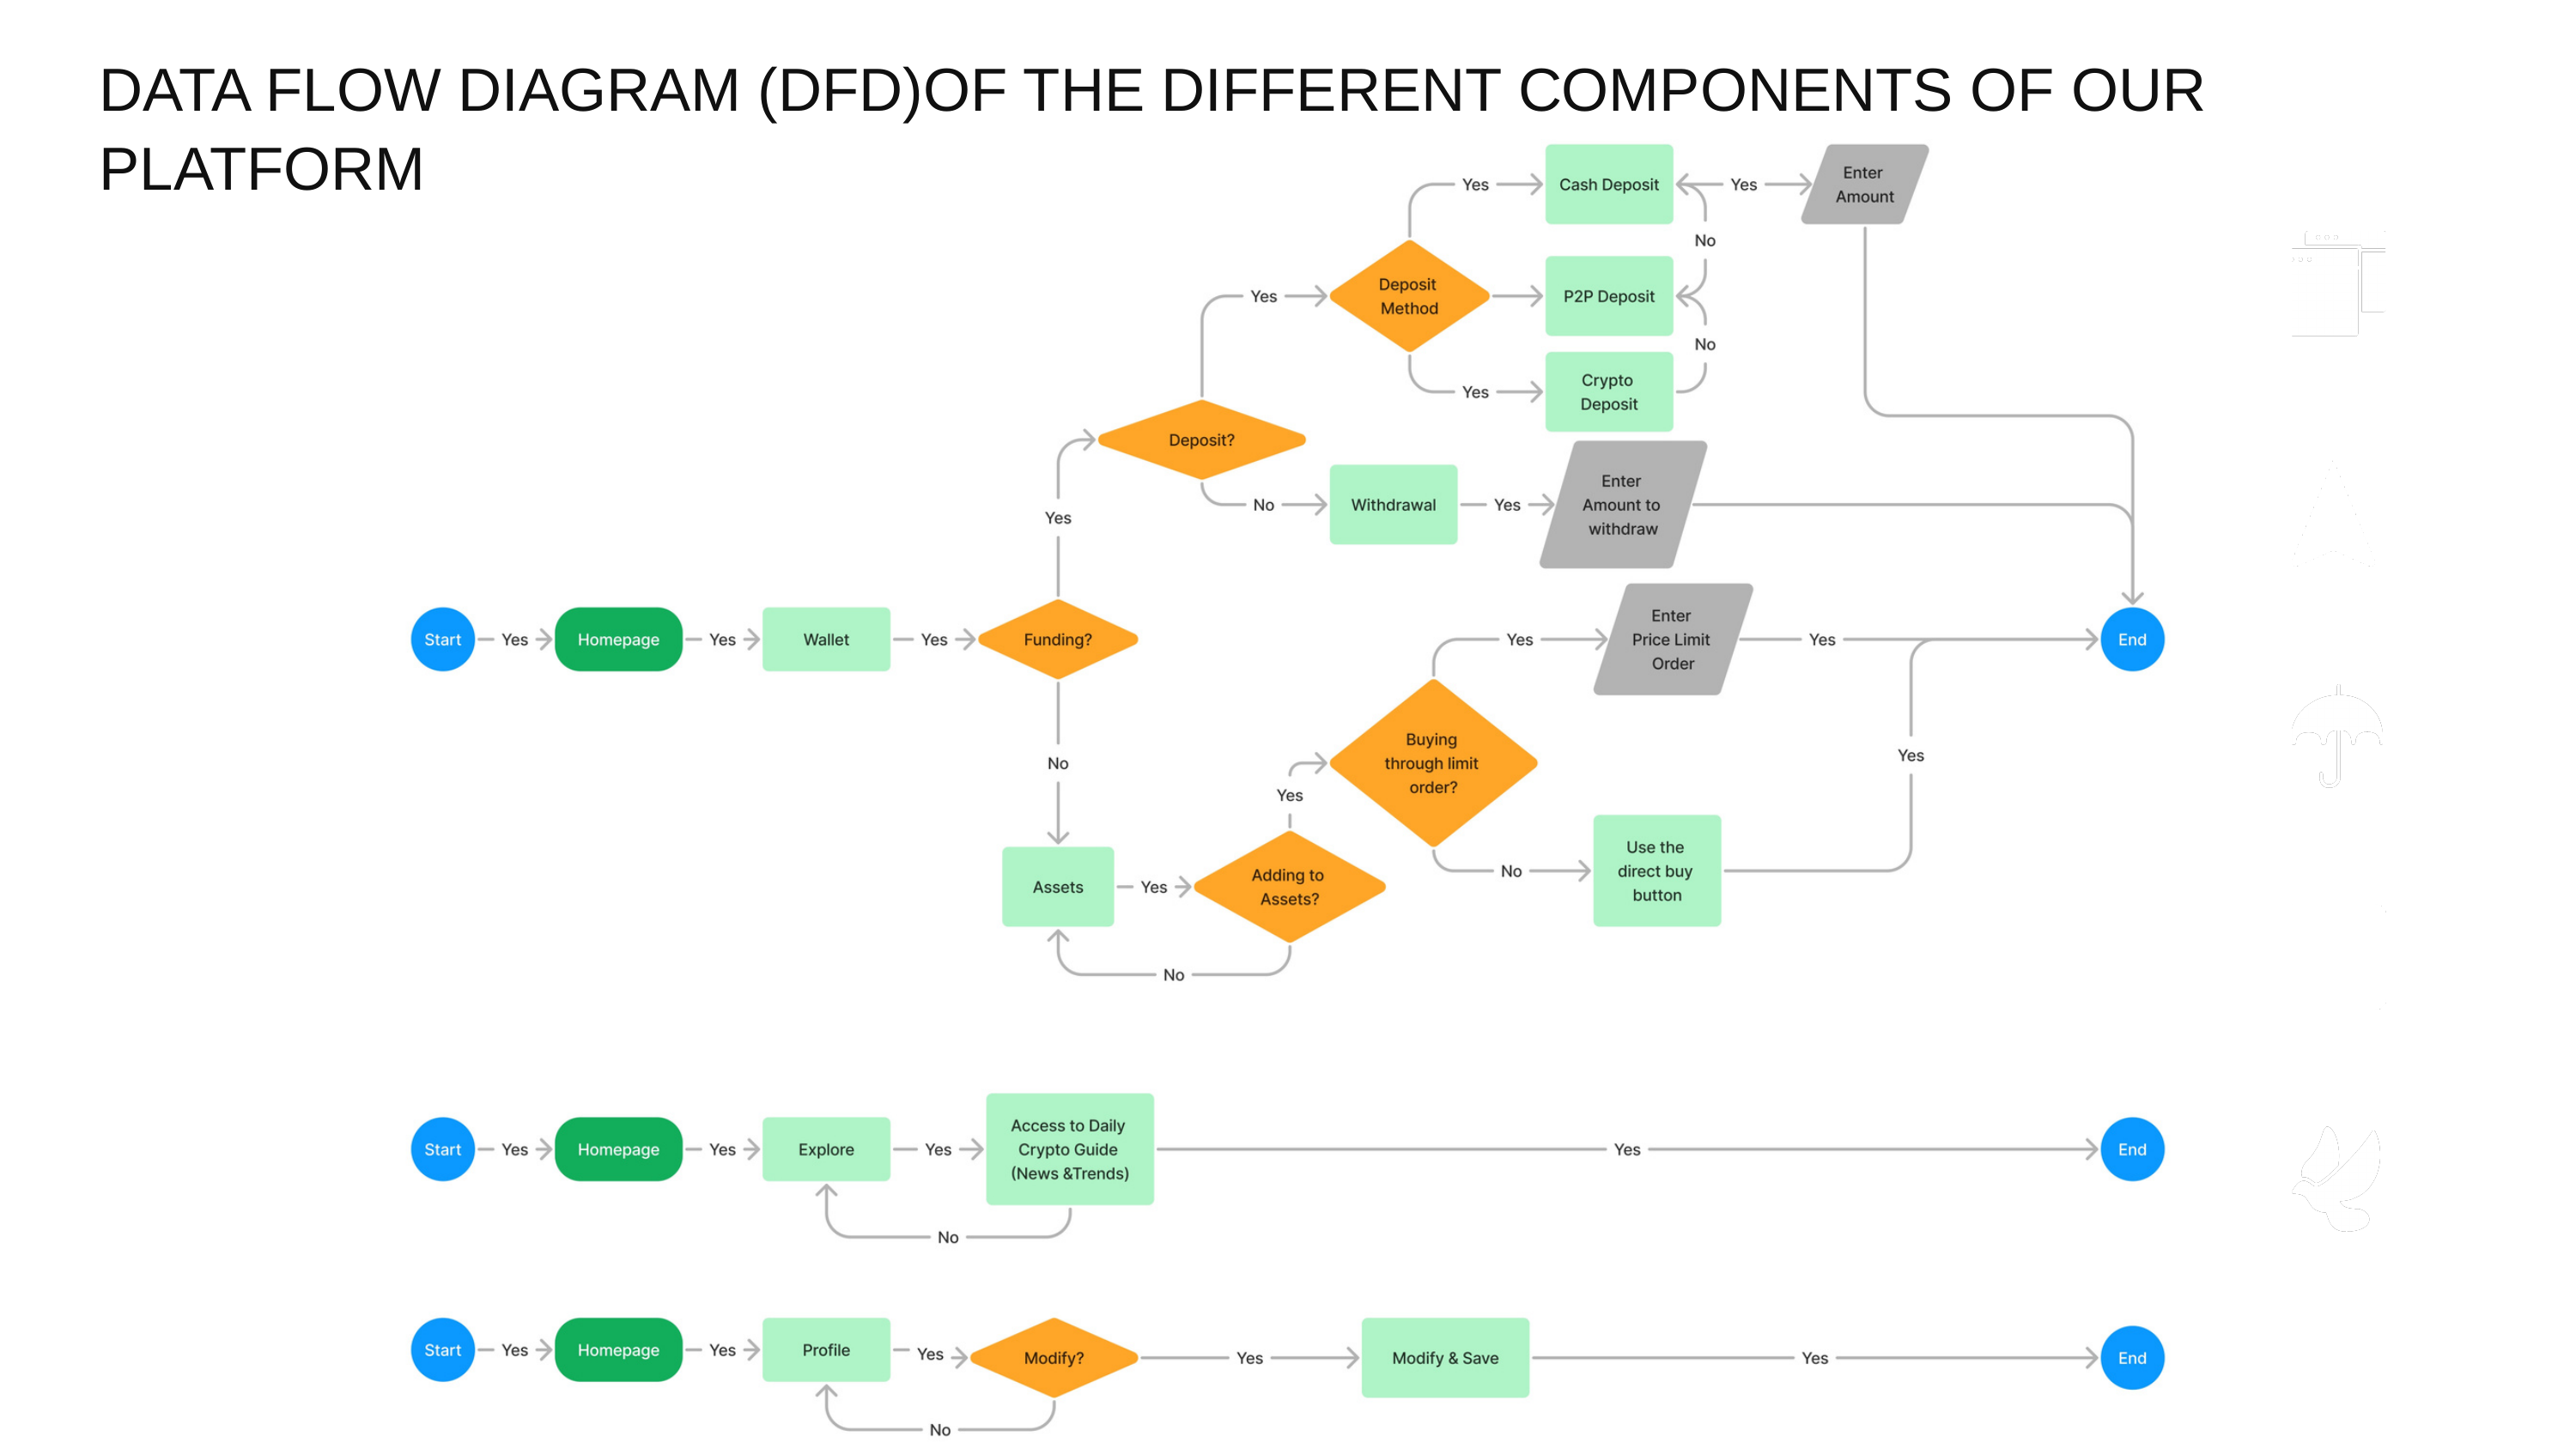

DATA FLOW DIAGRAM (DFD)OF THE DIFFERENT COMPONENTS OF OUR PLATFORM

Free Resources

Use these free recolorable icons and illustrations in your Canva design